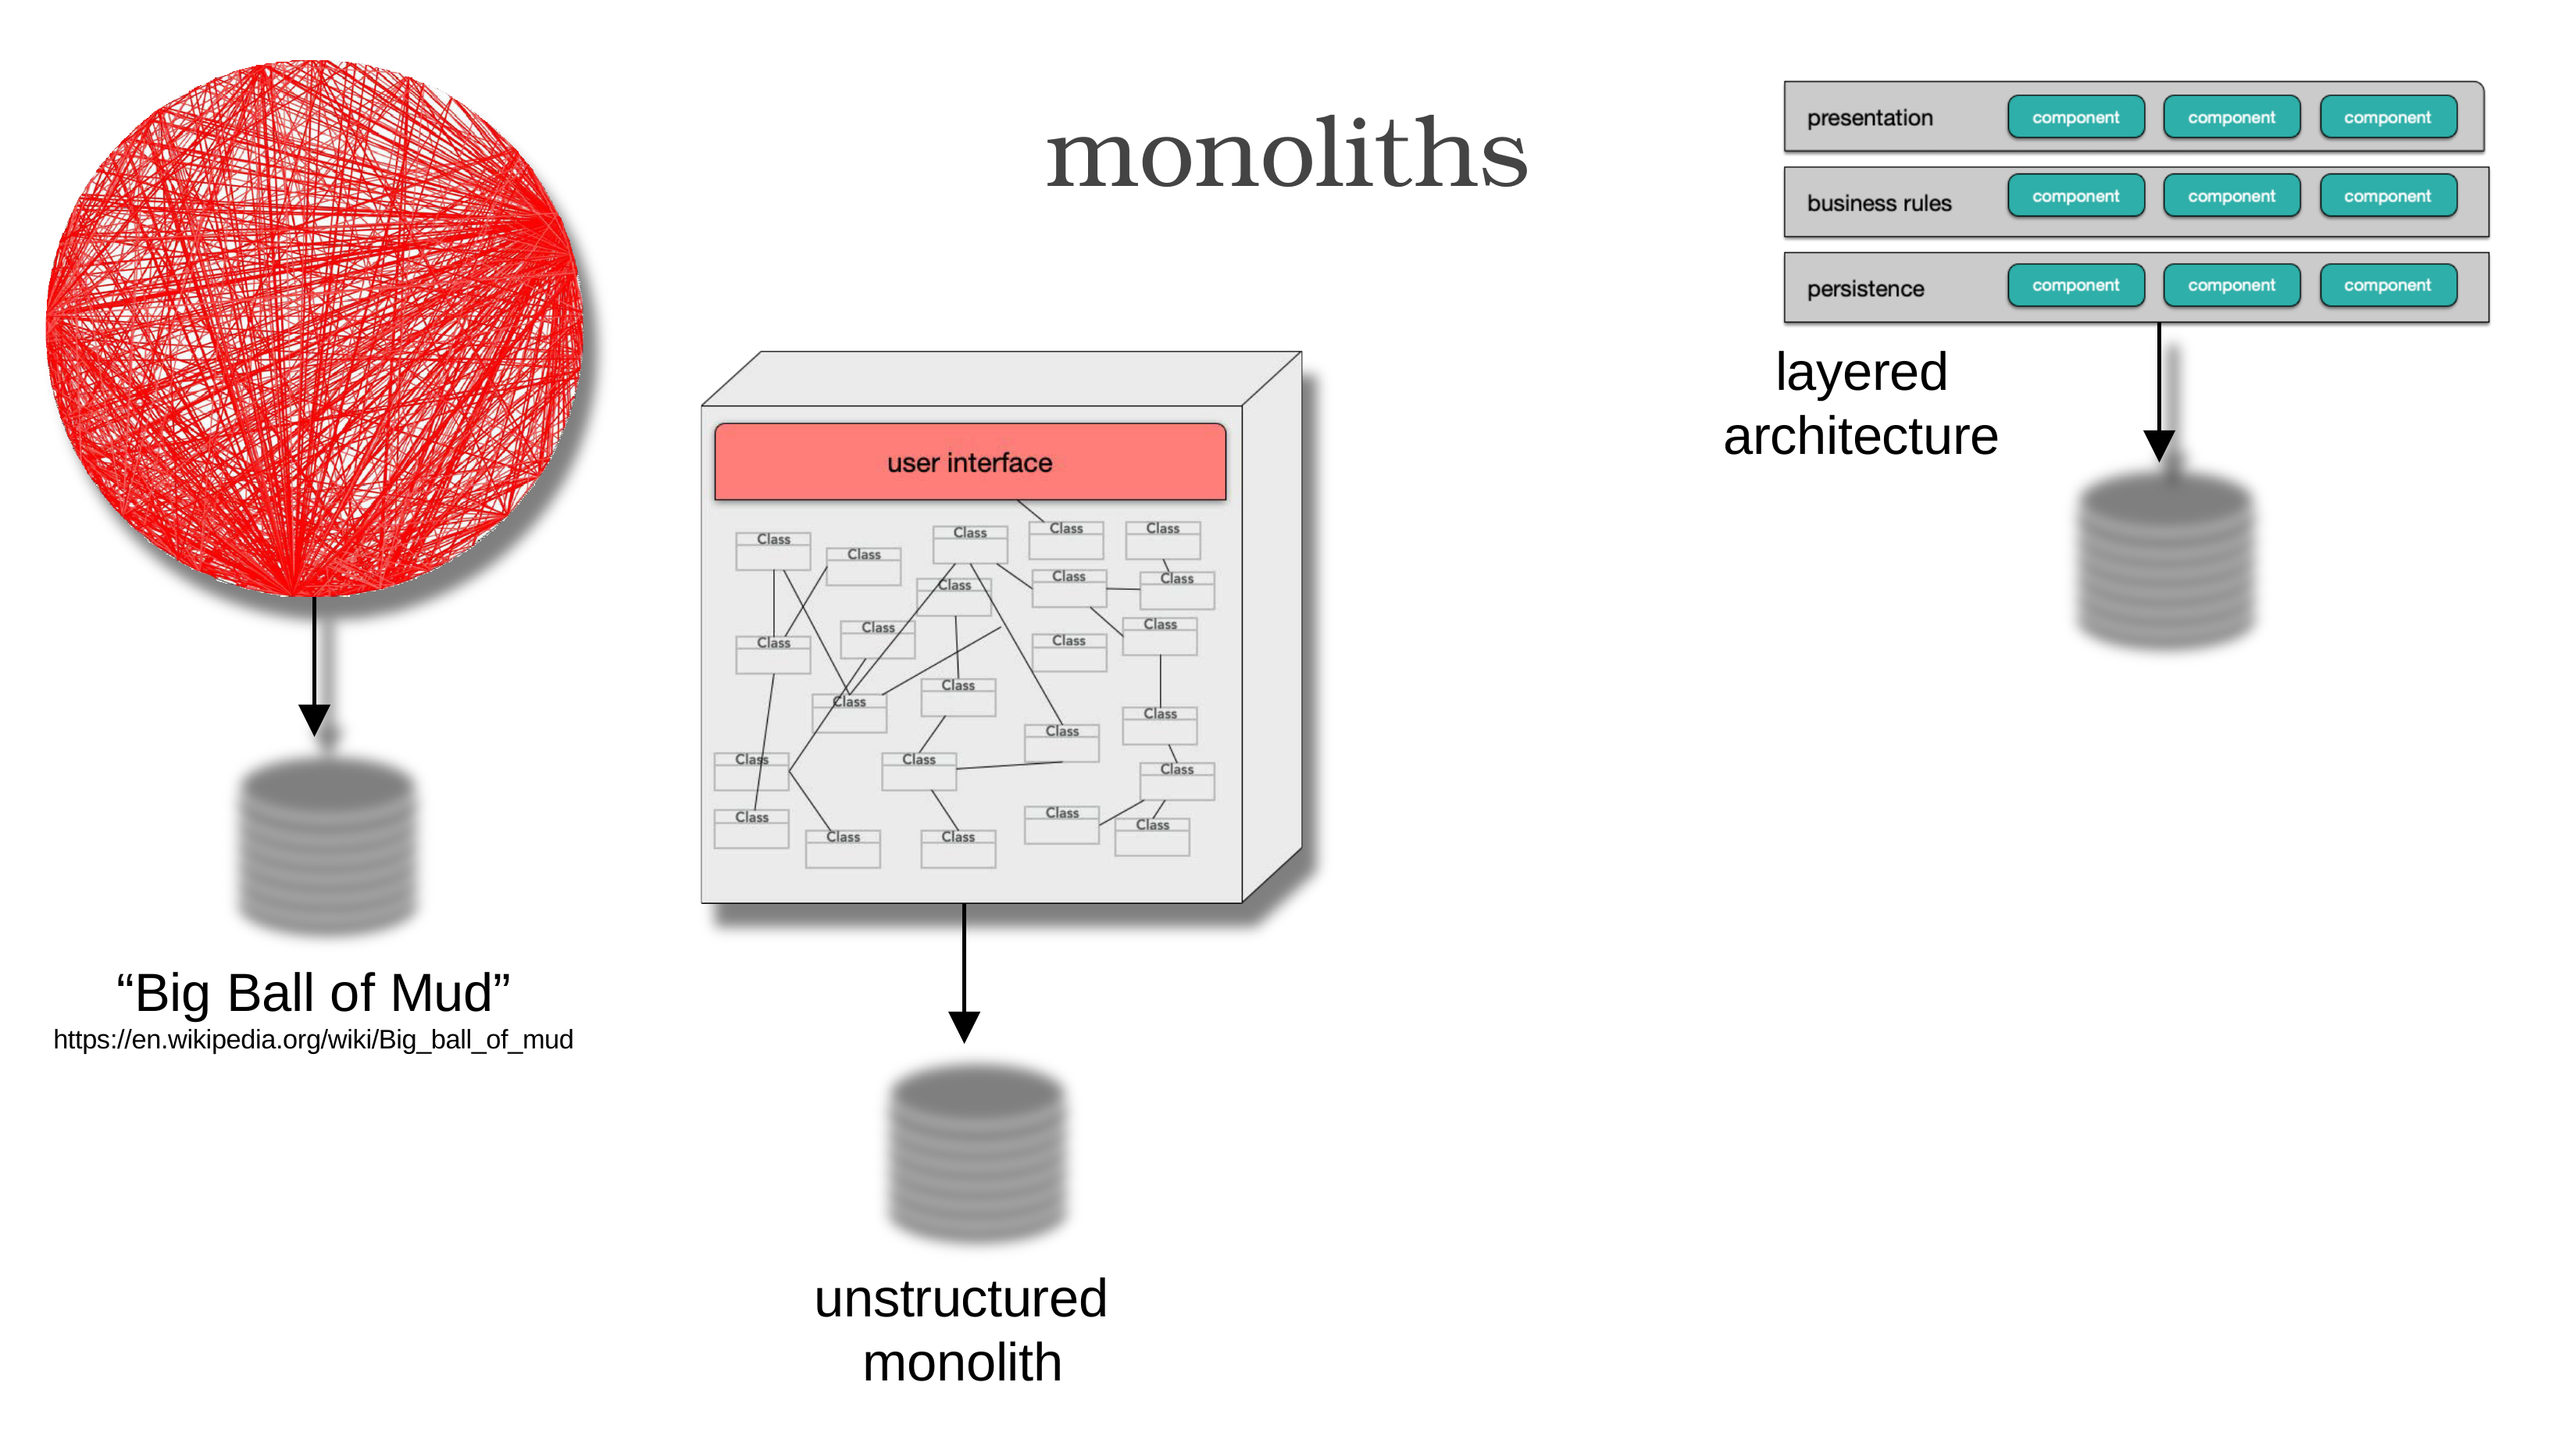

# monoliths

layered architecture

“Big Ball of Mud”
https://en.wikipedia.org/wiki/Big_ball_of_mud

unstructured monolith